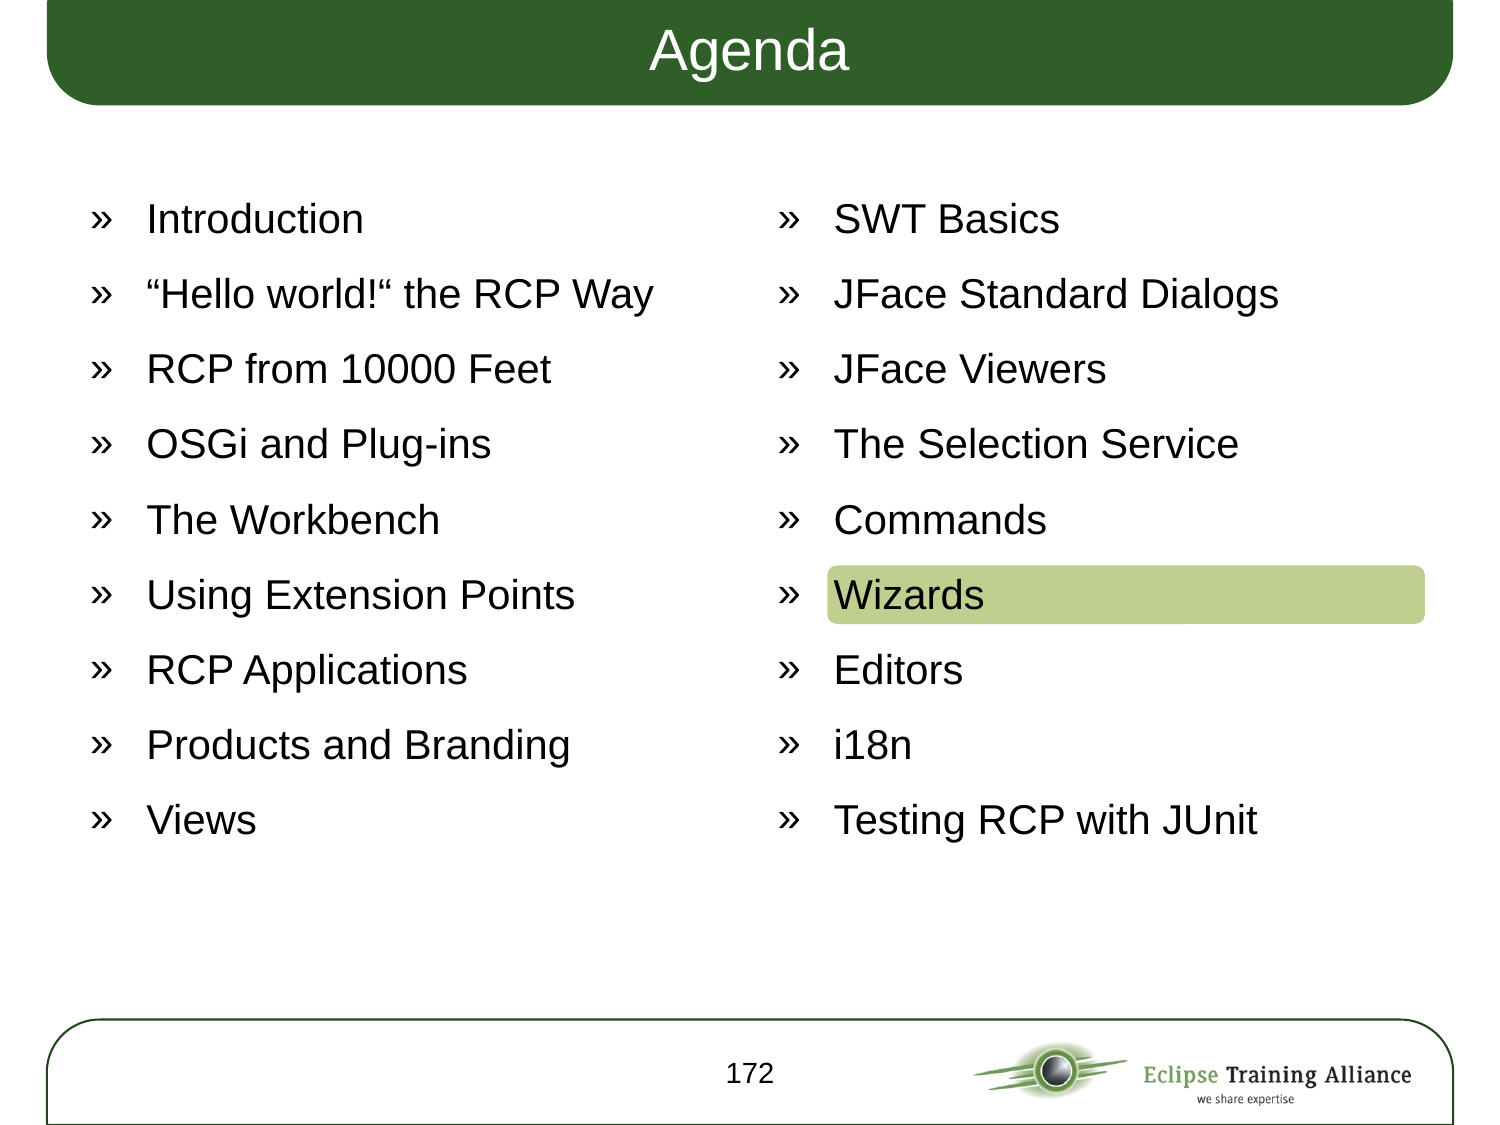

# Agenda
Introduction
“Hello world!“ the RCP Way
RCP from 10000 Feet
OSGi and Plug-ins
The Workbench
Using Extension Points
RCP Applications
Products and Branding
Views
SWT Basics
JFace Standard Dialogs
JFace Viewers
The Selection Service
Commands
Wizards
Editors
i18n
Testing RCP with JUnit